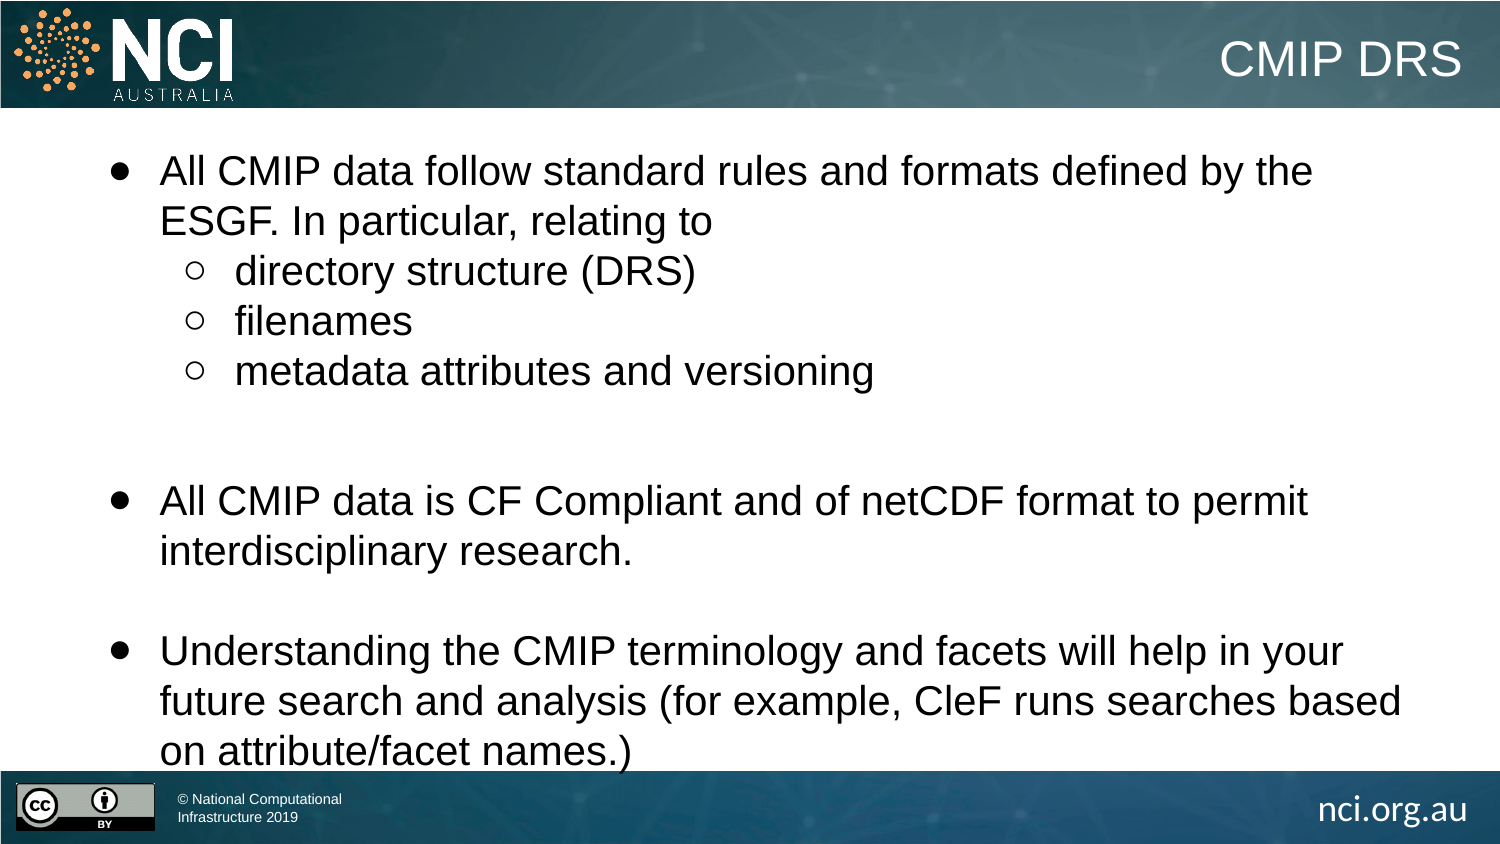

CMIP DRS
All CMIP data follow standard rules and formats defined by the ESGF. In particular, relating to
directory structure (DRS)
filenames
metadata attributes and versioning

All CMIP data is CF Compliant and of netCDF format to permit interdisciplinary research.

Understanding the CMIP terminology and facets will help in your future search and analysis (for example, CleF runs searches based on attribute/facet names.)